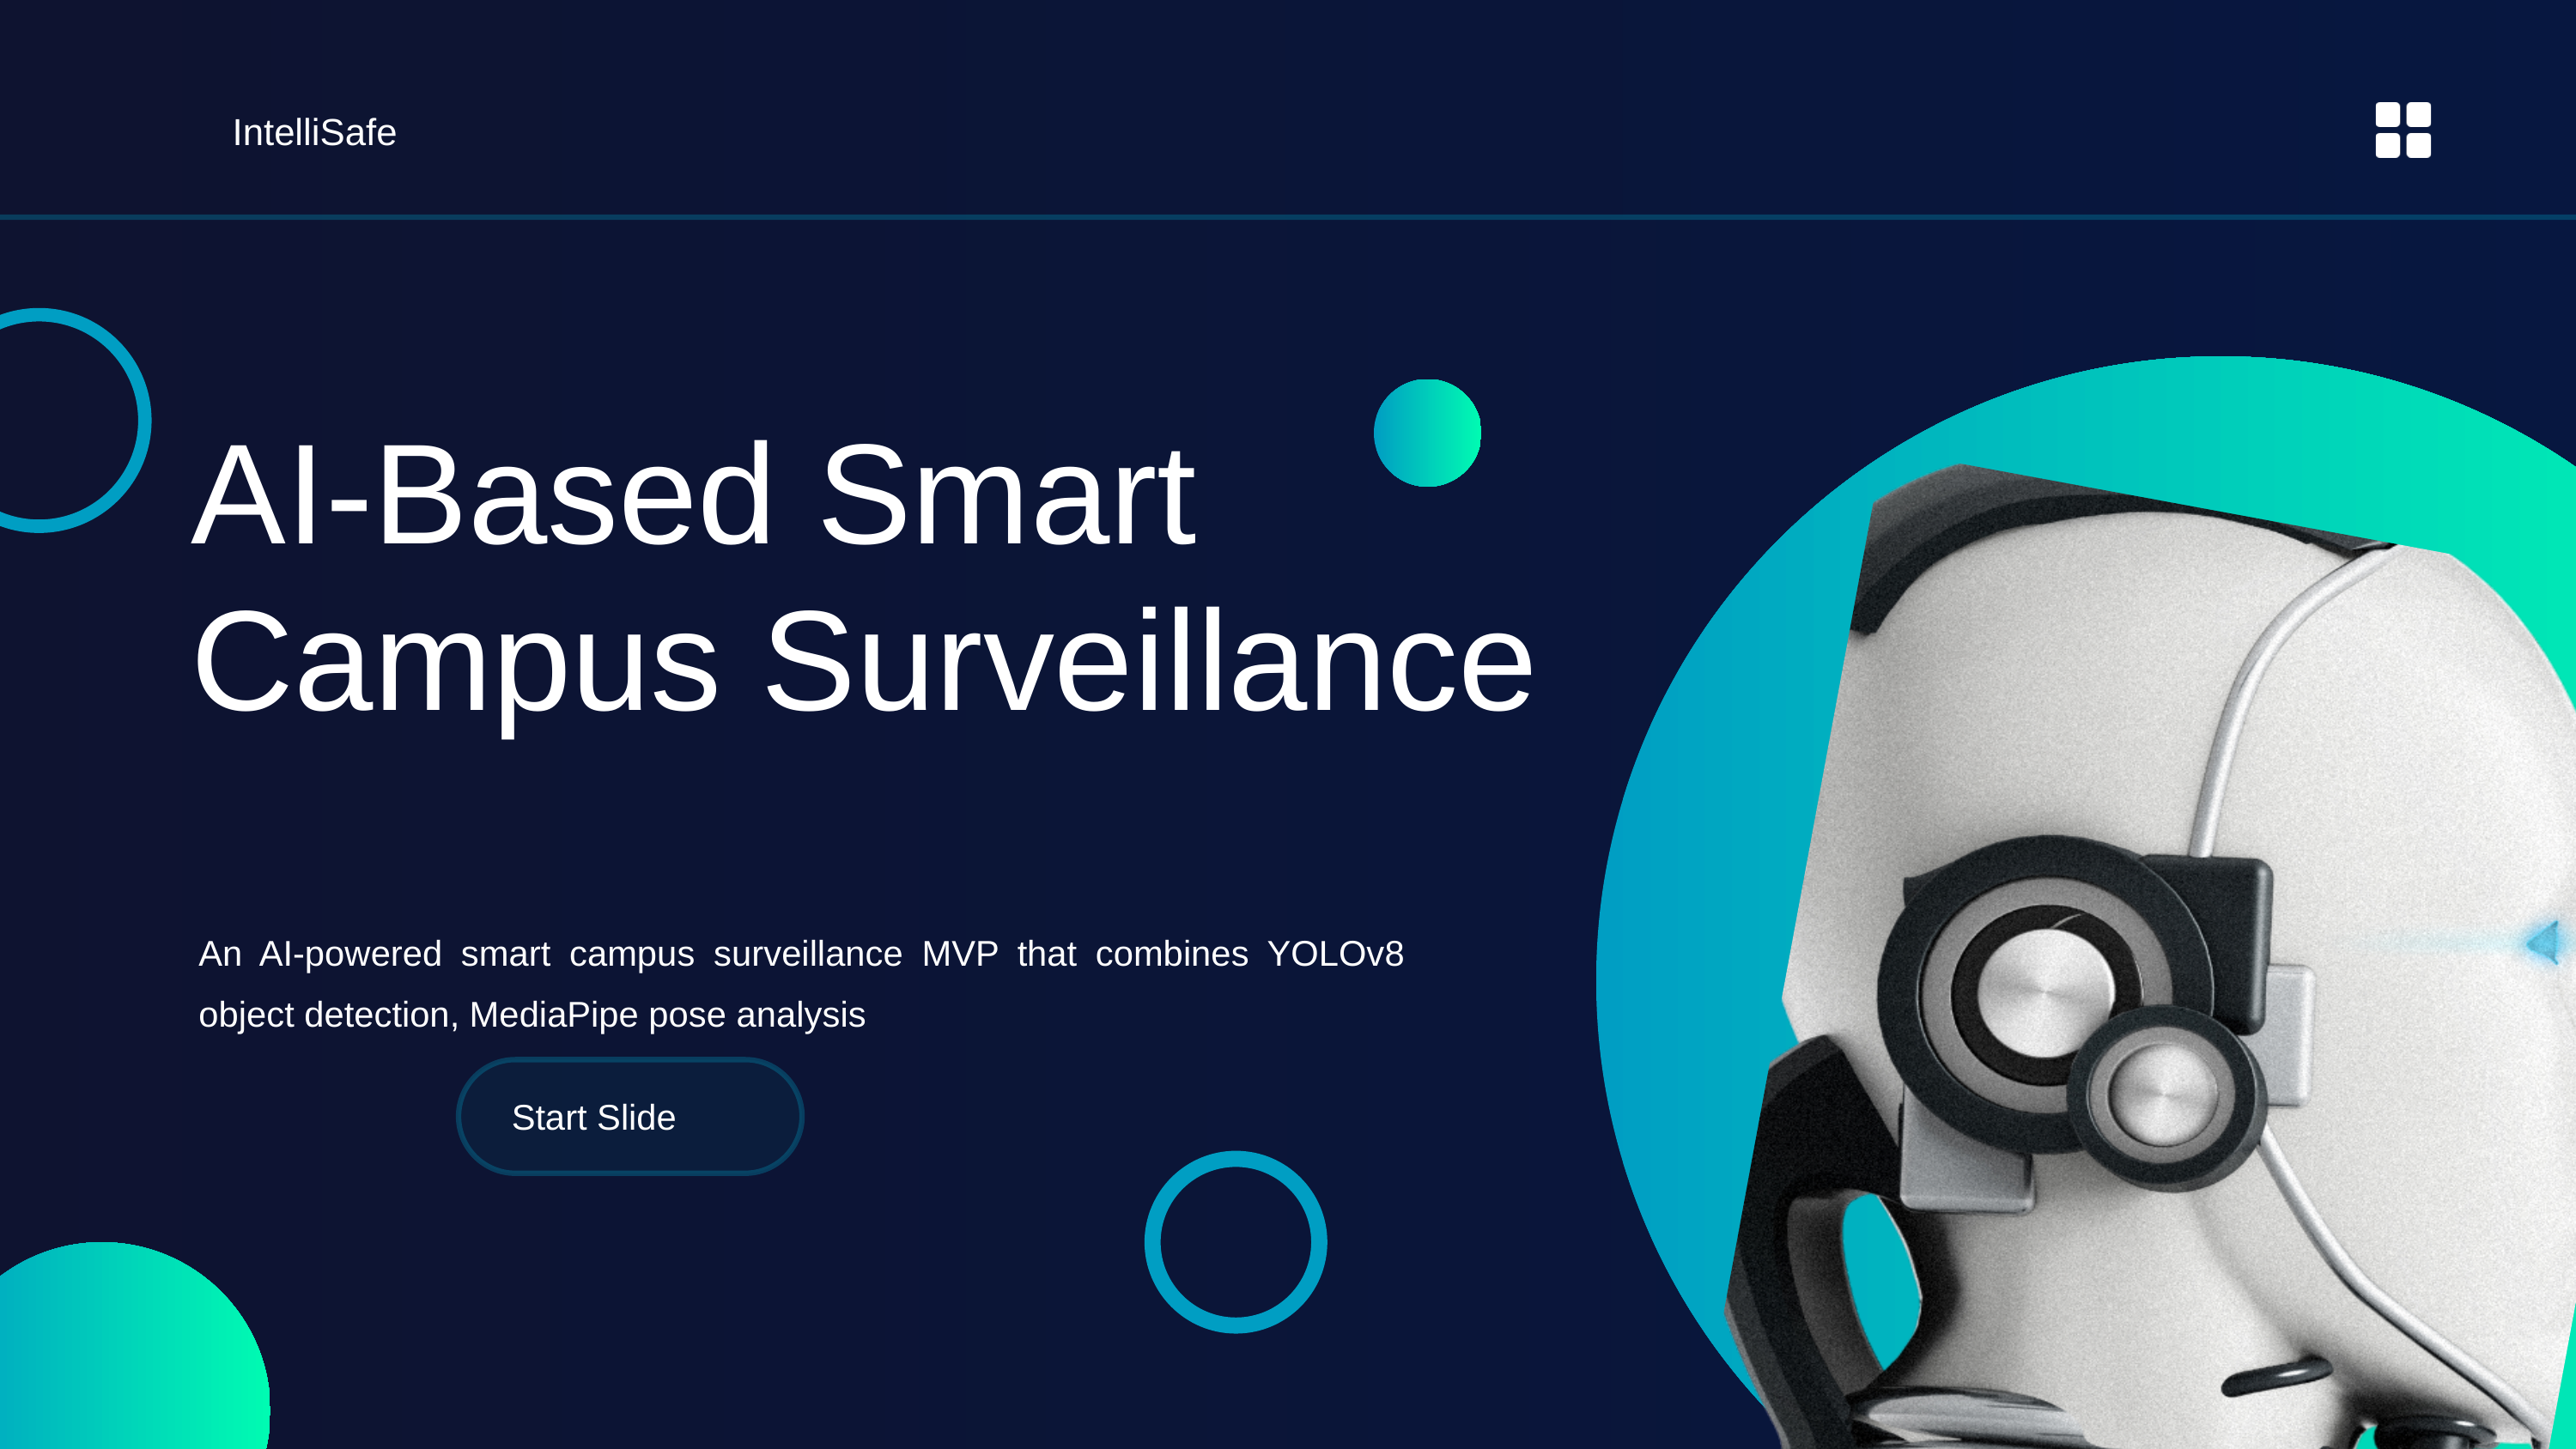

IntelliSafe

AI-Based Smart Campus Surveillance

An AI-powered smart campus surveillance MVP that combines YOLOv8 object detection, MediaPipe pose analysis

Start Slide